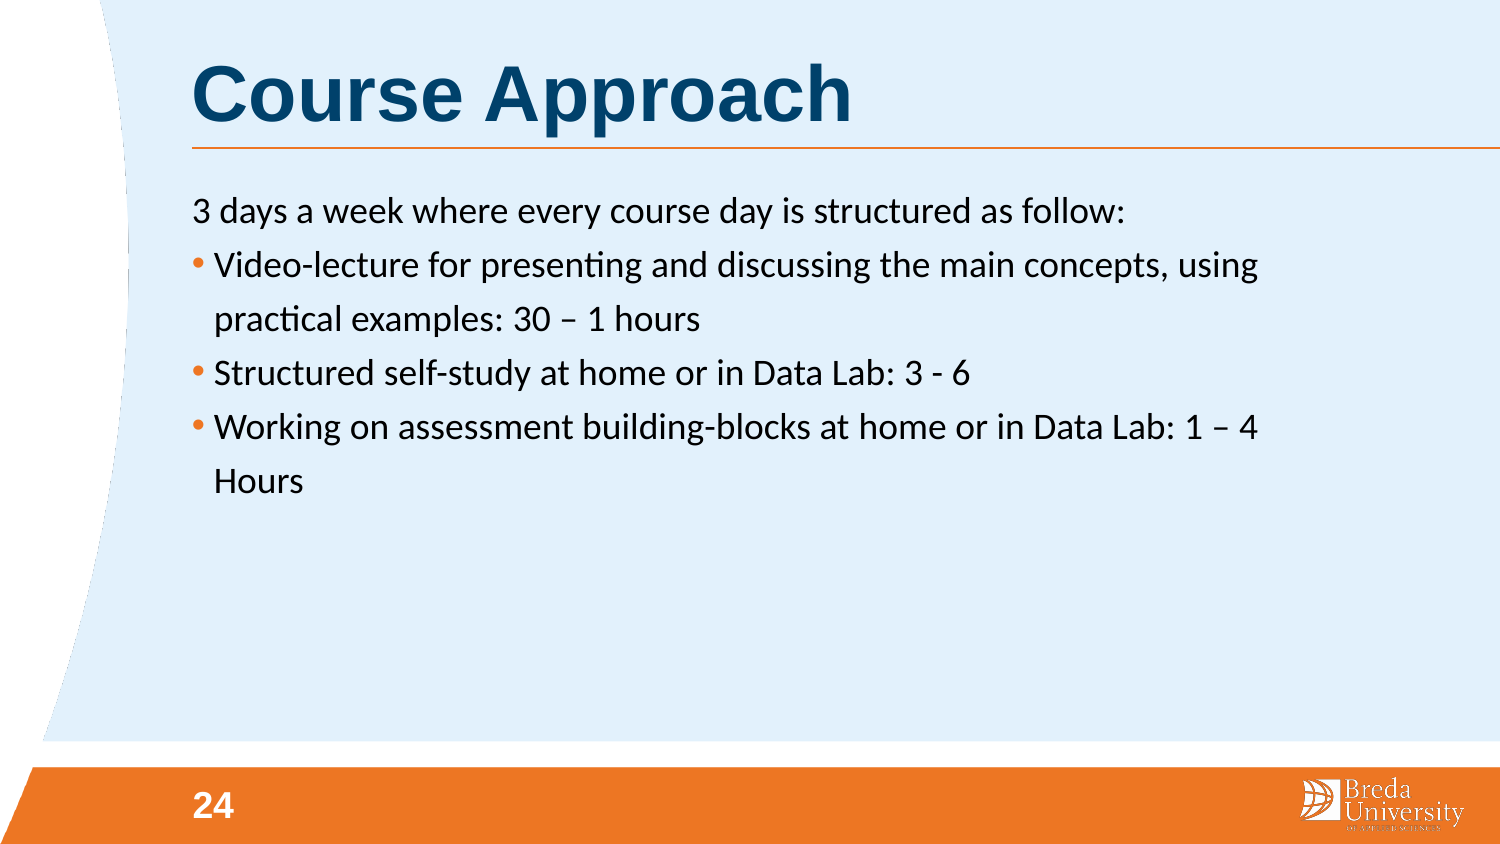

# Course Approach
3 days a week where every course day is structured as follow:
Video-lecture for presenting and discussing the main concepts, using practical examples: 30 – 1 hours
Structured self-study at home or in Data Lab: 3 - 6
Working on assessment building-blocks at home or in Data Lab: 1 – 4 Hours

24